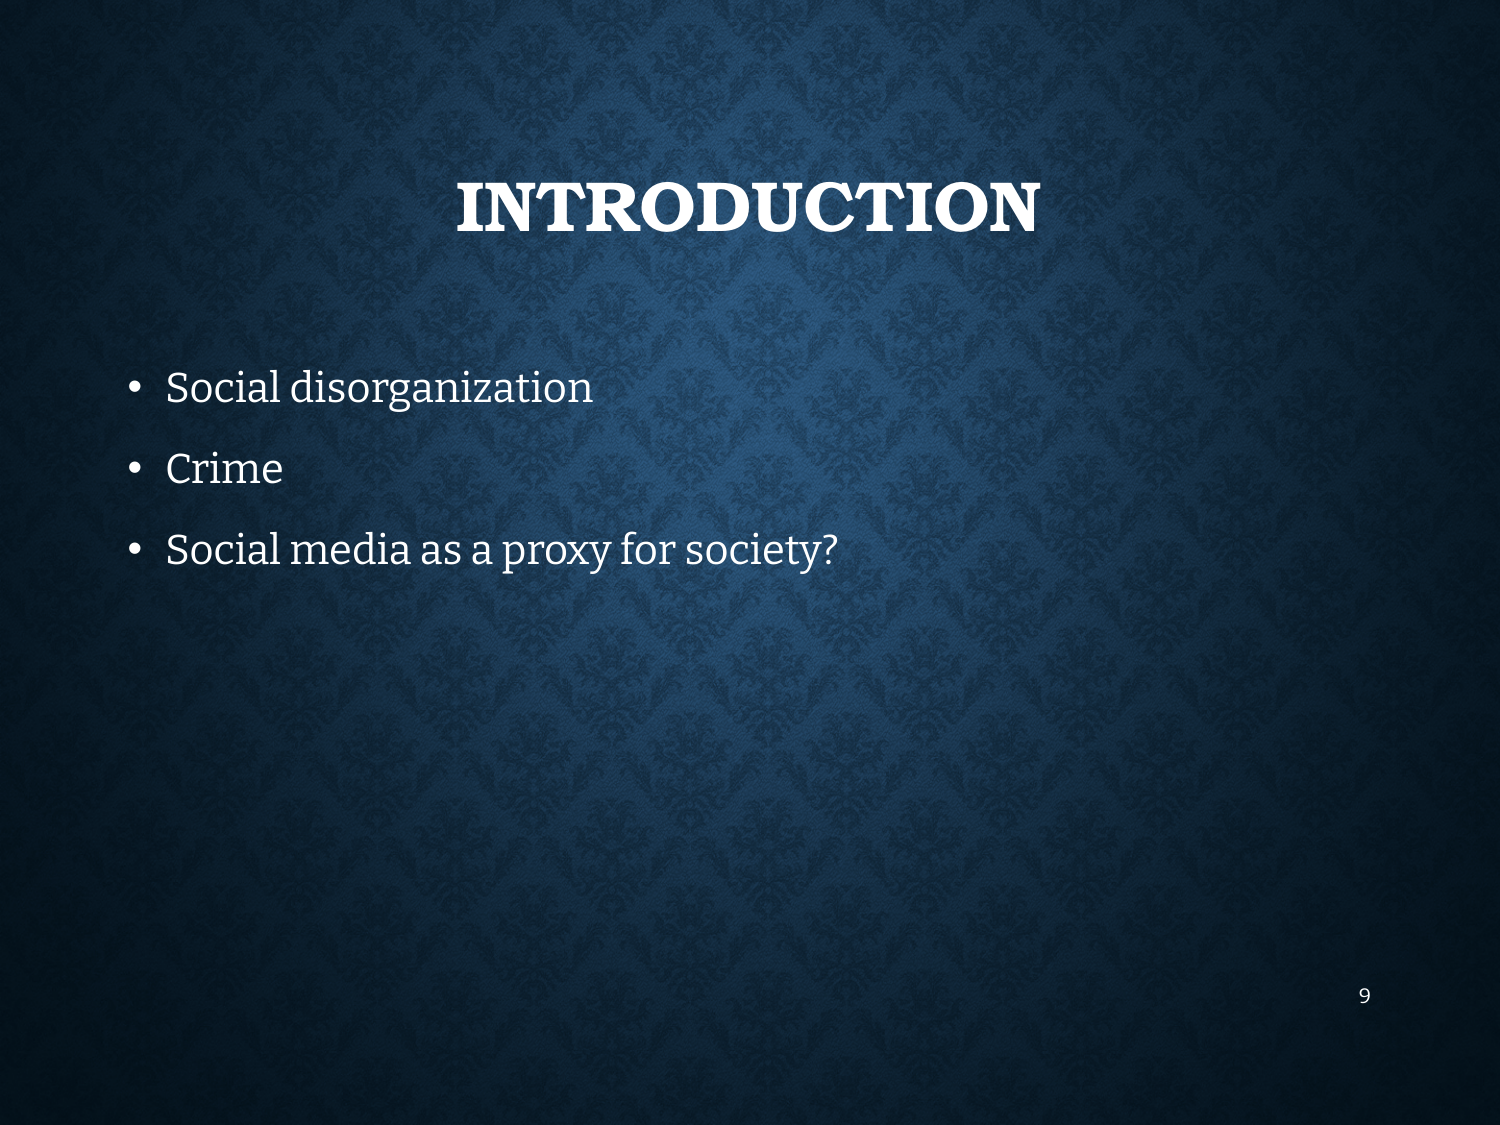

# Introduction
Social disorganization
Crime
Social media as a proxy for society?

9